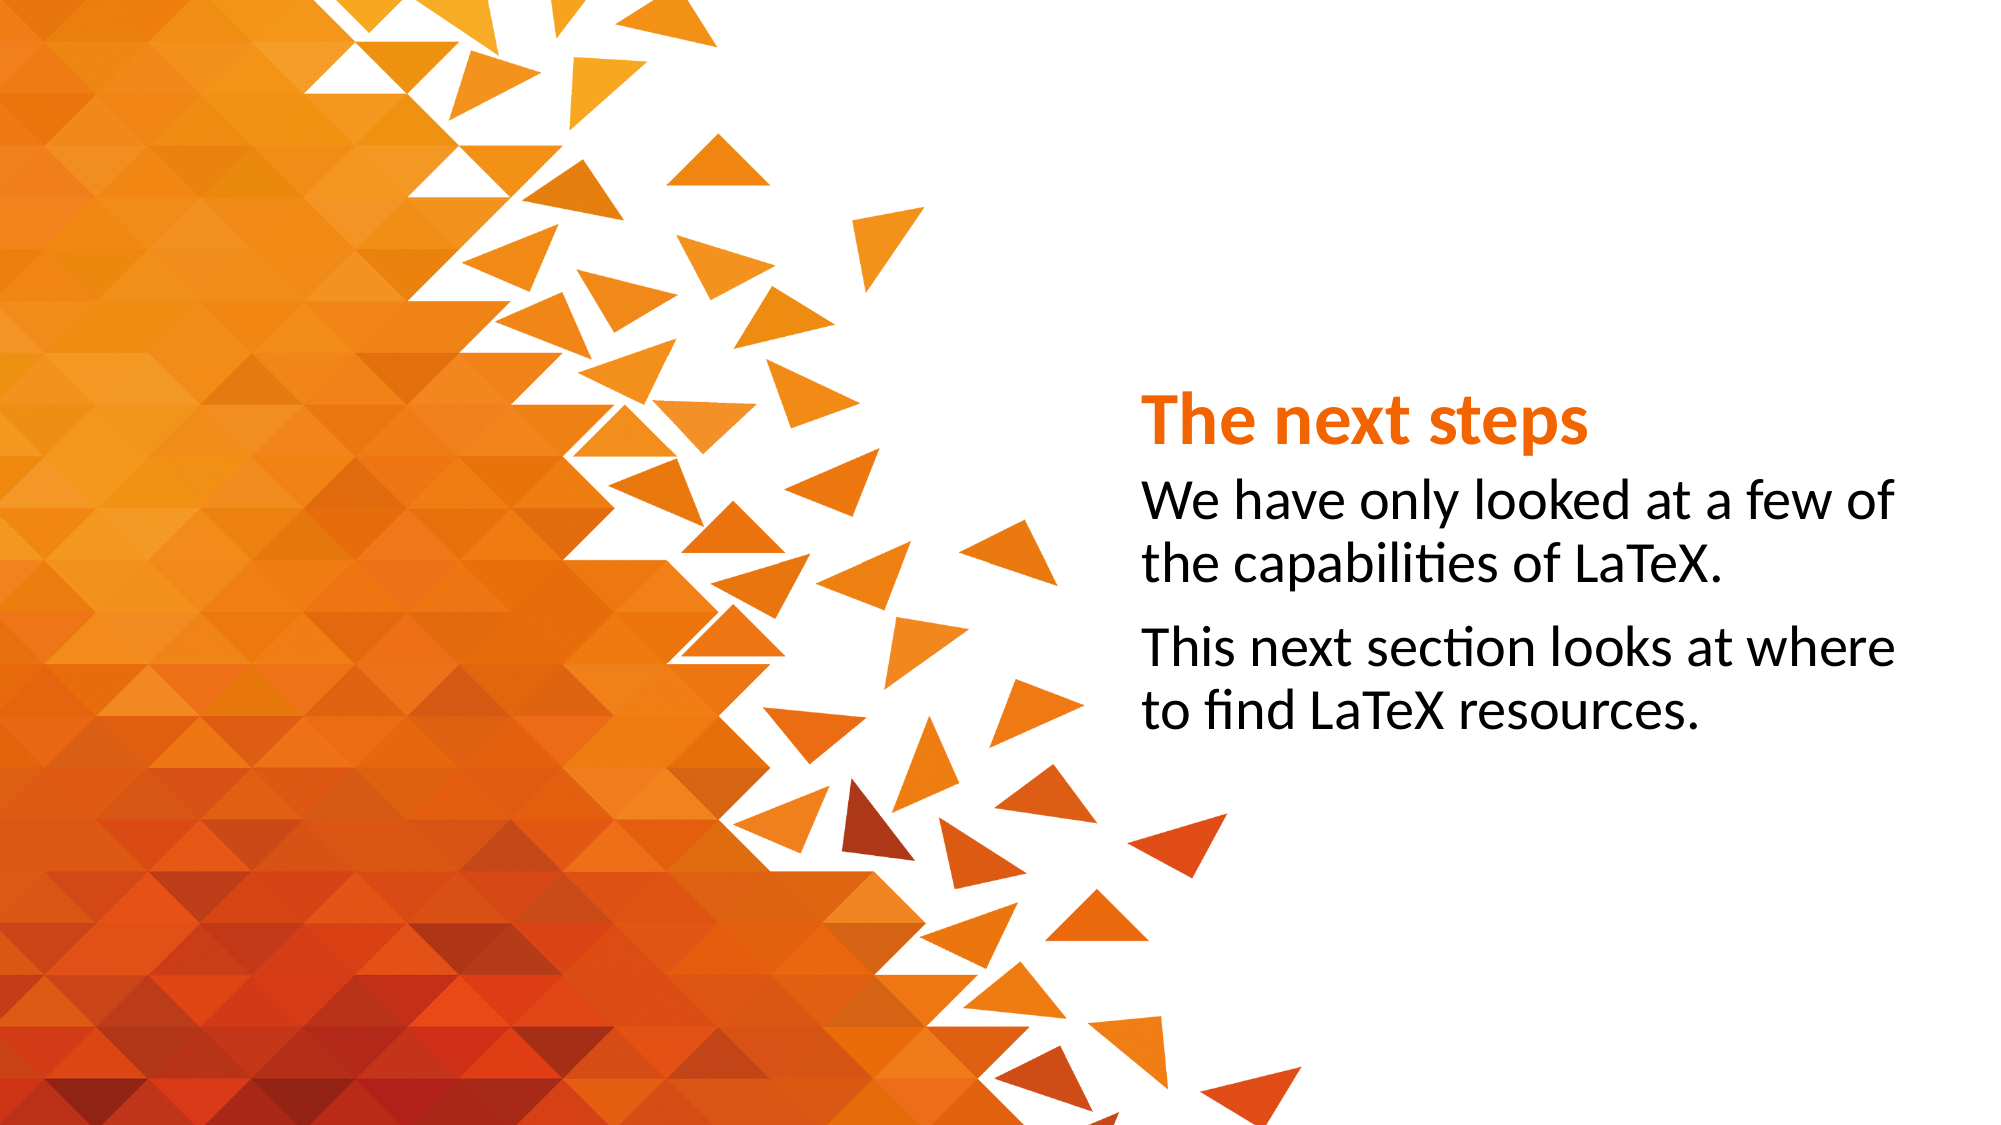

# The next steps
We have only looked at a few of the capabilities of LaTeX.
This next section looks at where to find LaTeX resources.